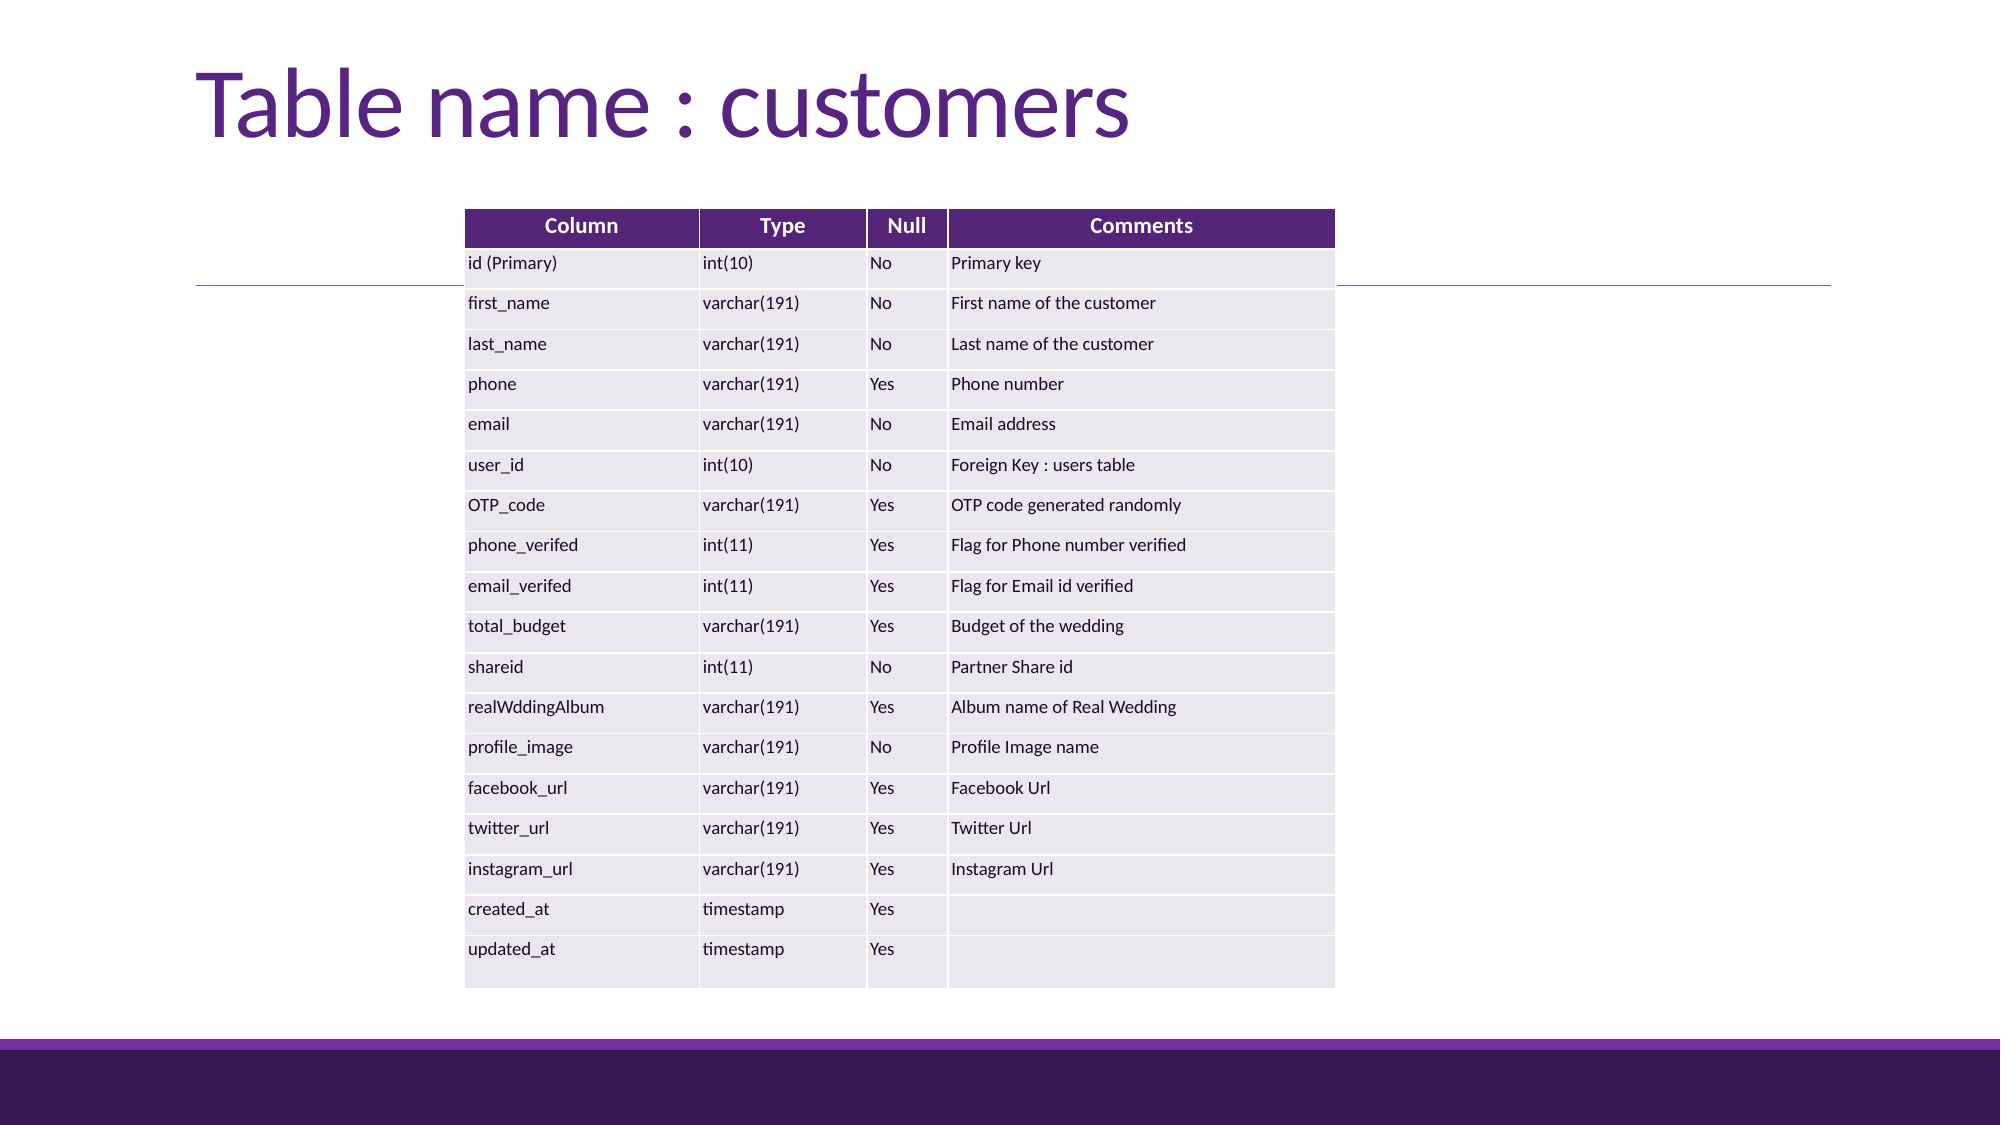

# Table name : customers
| Column | Type | Null | Comments |
| --- | --- | --- | --- |
| id (Primary) | int(10) | No | Primary key |
| first\_name | varchar(191) | No | First name of the customer |
| last\_name | varchar(191) | No | Last name of the customer |
| phone | varchar(191) | Yes | Phone number |
| email | varchar(191) | No | Email address |
| user\_id | int(10) | No | Foreign Key : users table |
| OTP\_code | varchar(191) | Yes | OTP code generated randomly |
| phone\_verifed | int(11) | Yes | Flag for Phone number verified |
| email\_verifed | int(11) | Yes | Flag for Email id verified |
| total\_budget | varchar(191) | Yes | Budget of the wedding |
| shareid | int(11) | No | Partner Share id |
| realWddingAlbum | varchar(191) | Yes | Album name of Real Wedding |
| profile\_image | varchar(191) | No | Profile Image name |
| facebook\_url | varchar(191) | Yes | Facebook Url |
| twitter\_url | varchar(191) | Yes | Twitter Url |
| instagram\_url | varchar(191) | Yes | Instagram Url |
| created\_at | timestamp | Yes |  |
| updated\_at | timestamp | Yes |  |